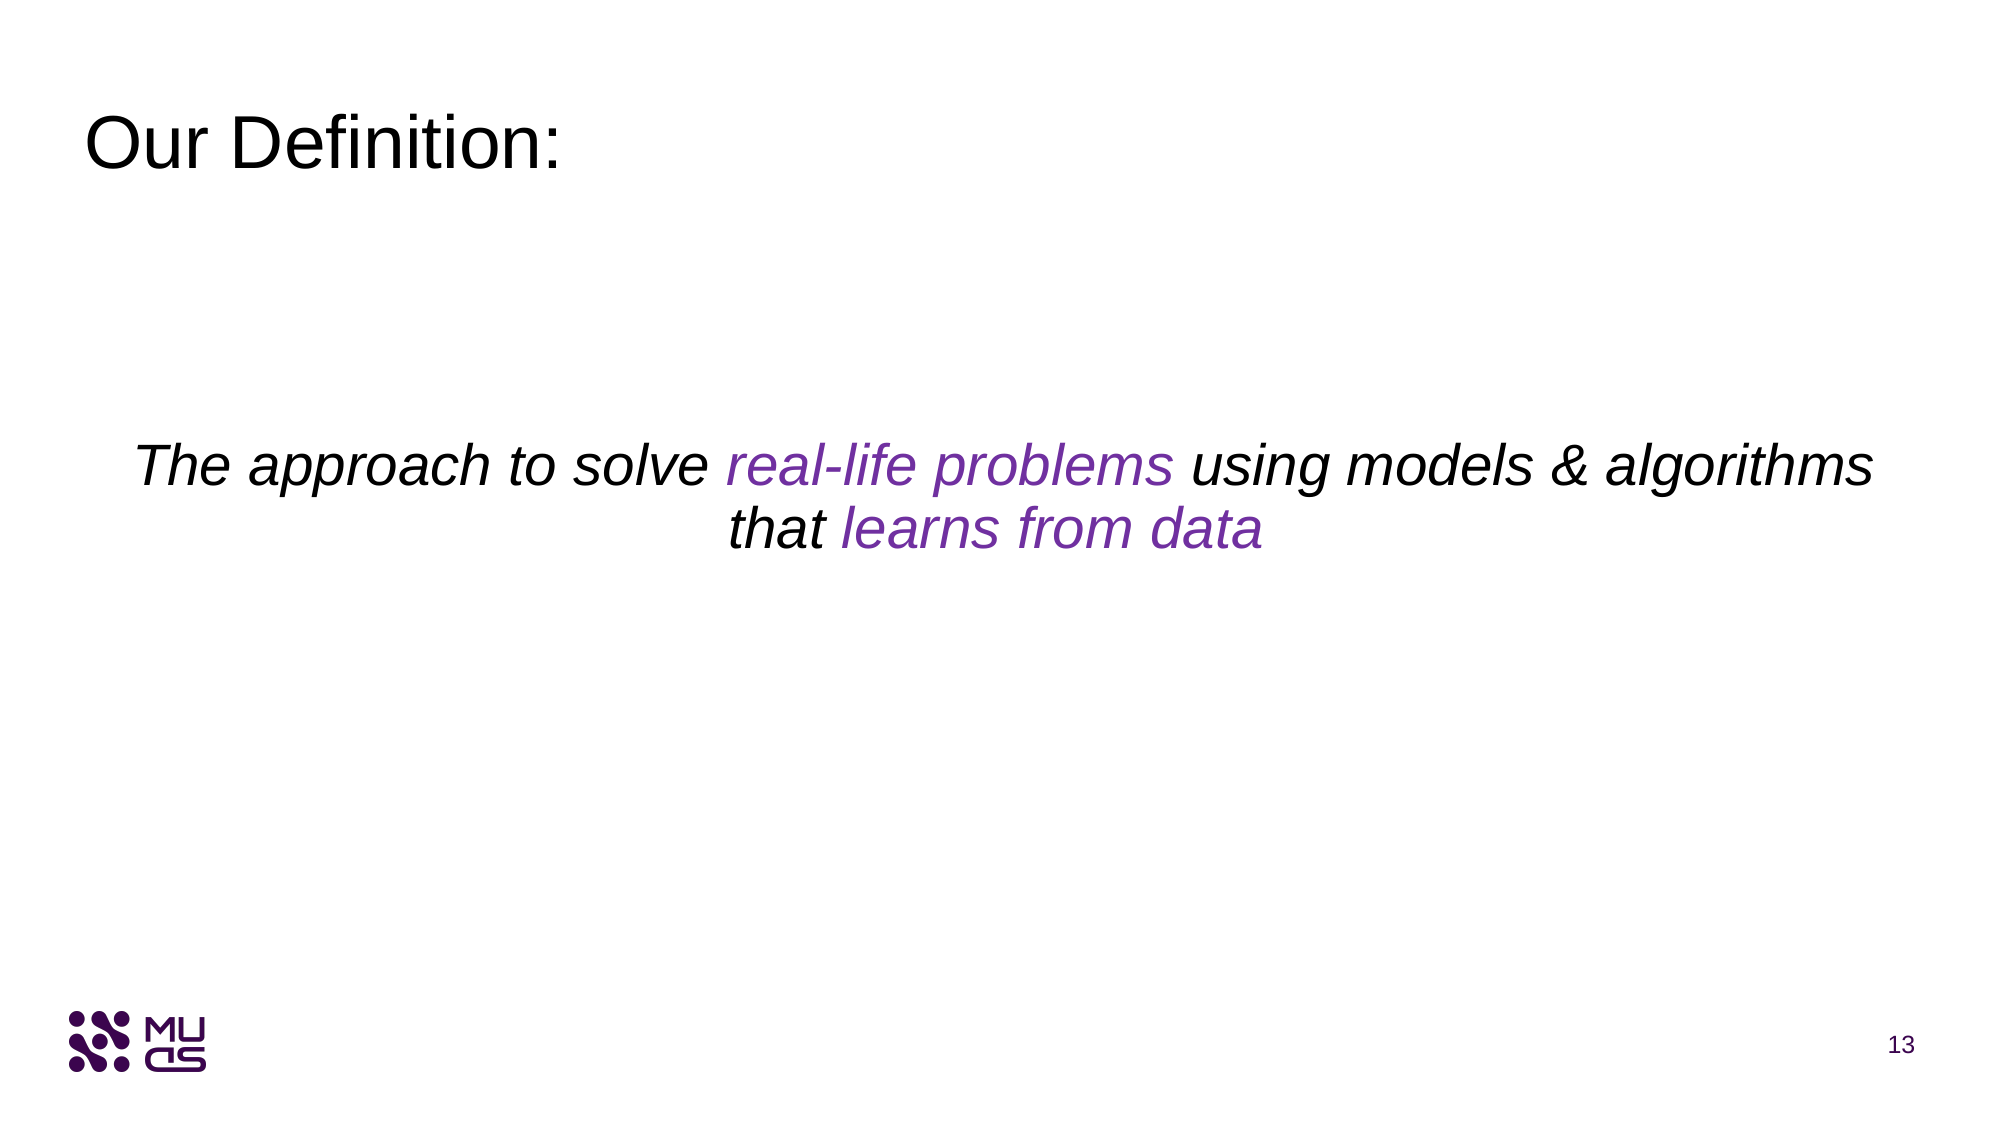

# Our Definition:
The approach to solve real-life problems using models & algorithms that learns from data
13